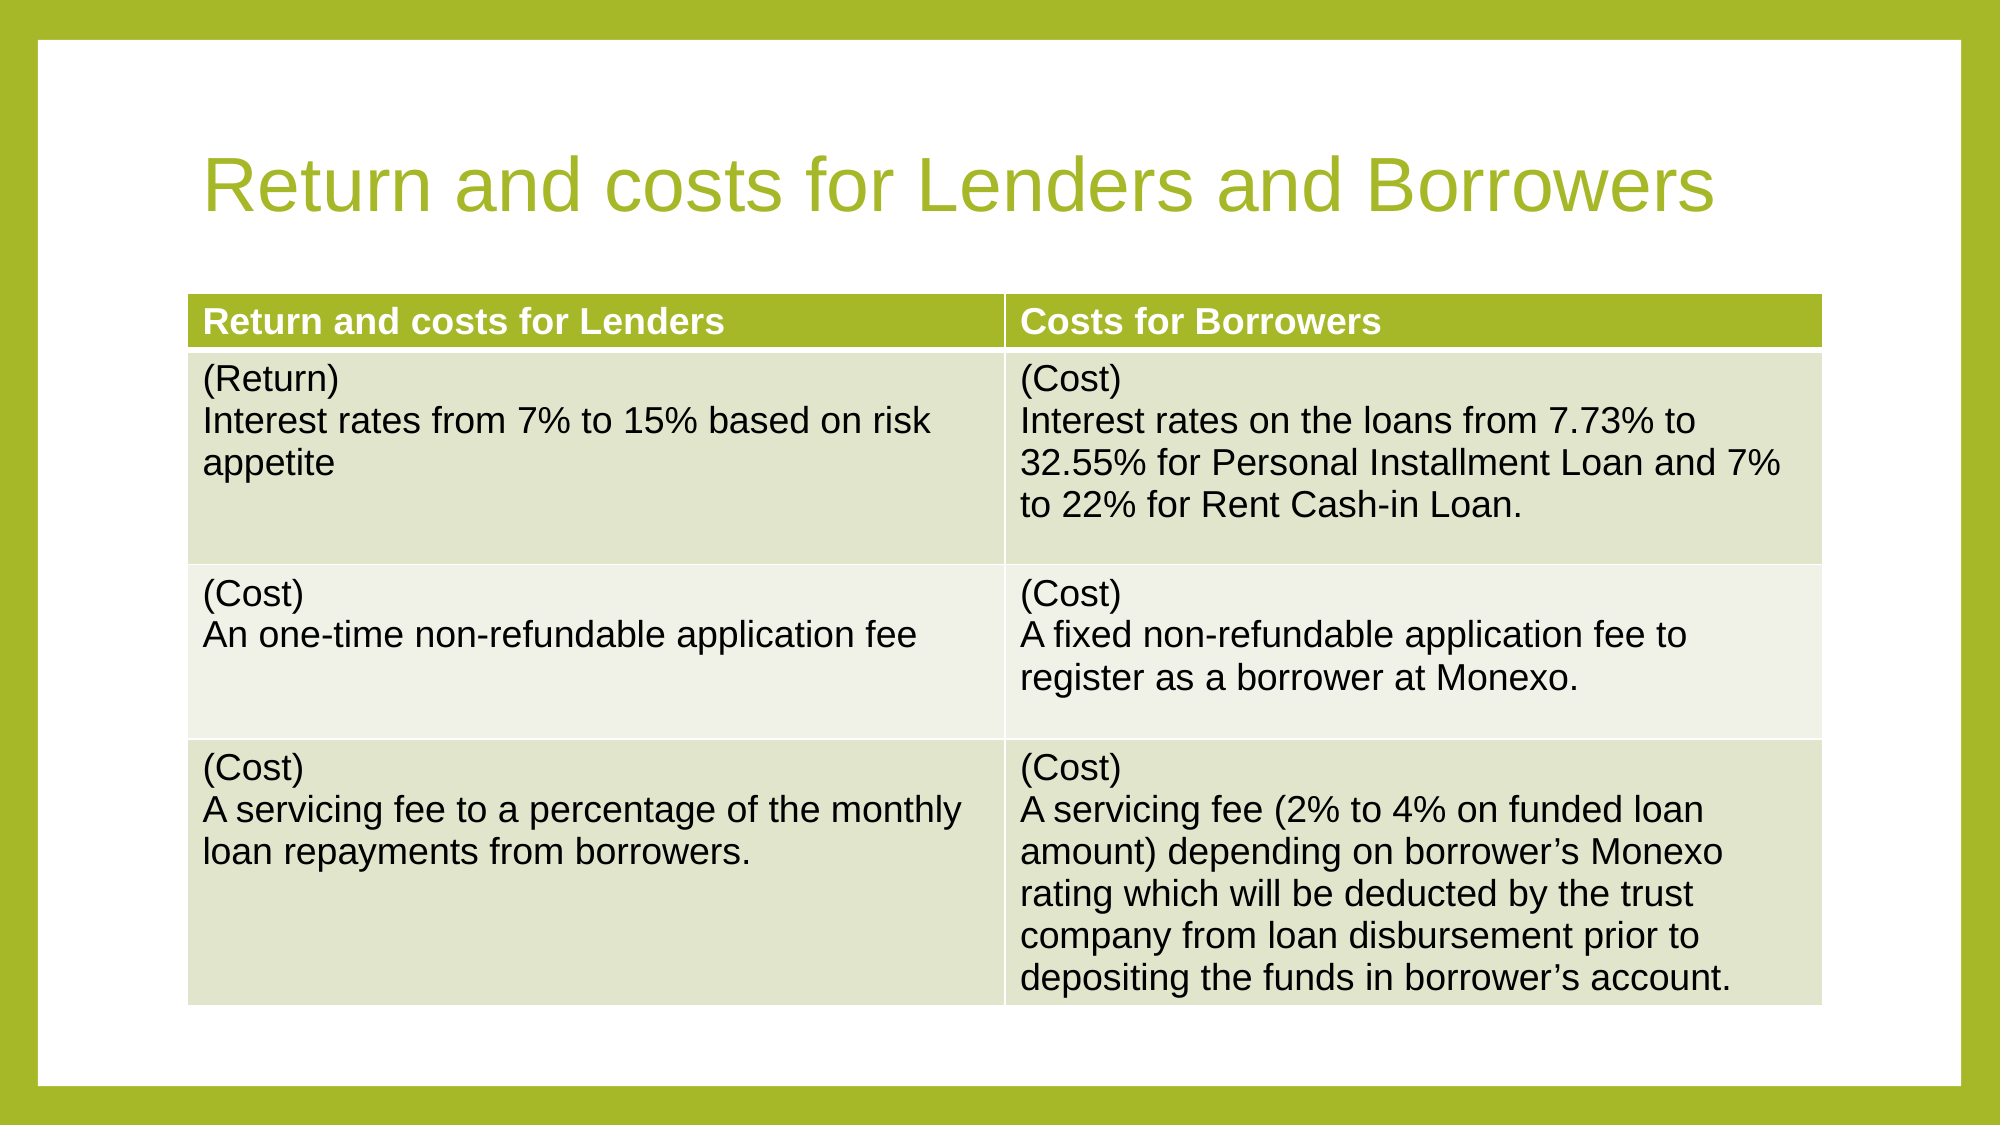

# Return and costs for Lenders and Borrowers
| Return and costs for Lenders | Costs for Borrowers |
| --- | --- |
| (Return) Interest rates from 7% to 15% based on risk appetite | (Cost) Interest rates on the loans from 7.73% to 32.55% for Personal Installment Loan and 7% to 22% for Rent Cash-in Loan. |
| (Cost) An one-time non-refundable application fee | (Cost) A fixed non-refundable application fee to register as a borrower at Monexo. |
| (Cost) A servicing fee to a percentage of the monthly loan repayments from borrowers. | (Cost) A servicing fee (2% to 4% on funded loan amount) depending on borrower’s Monexo rating which will be deducted by the trust company from loan disbursement prior to depositing the funds in borrower’s account. |